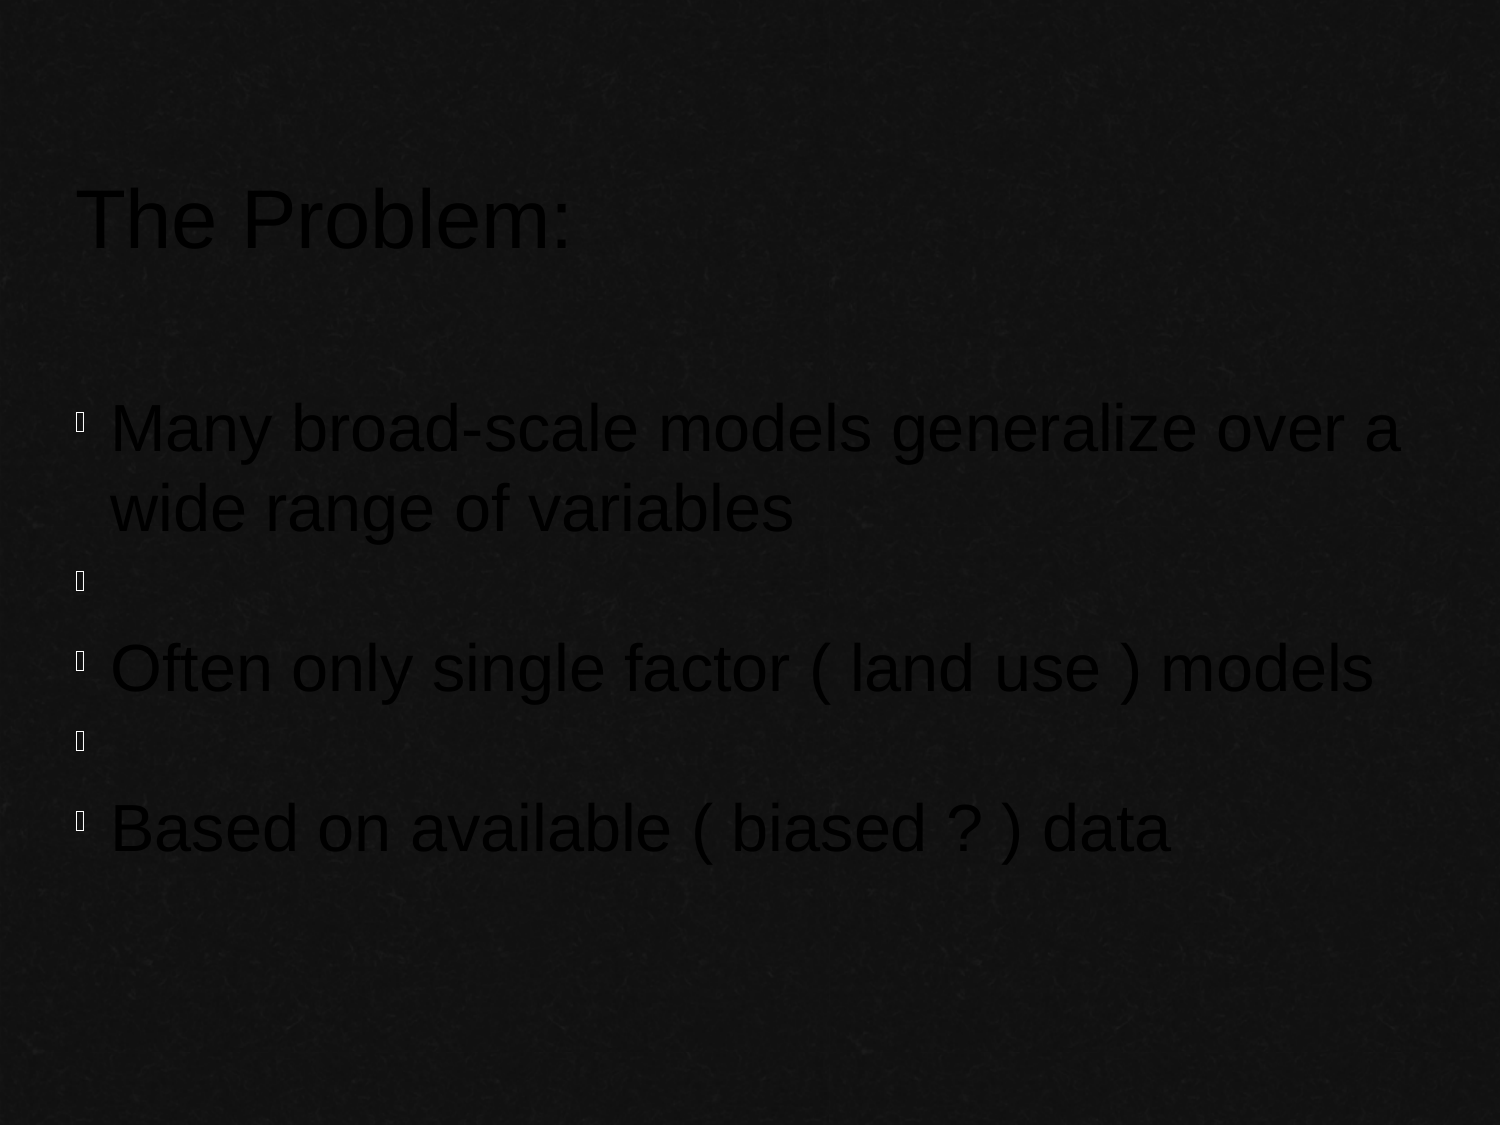

The Problem:

Many broad-scale models generalize over a wide range of variables

Often only single factor ( land use ) models

Based on available ( biased ? ) data